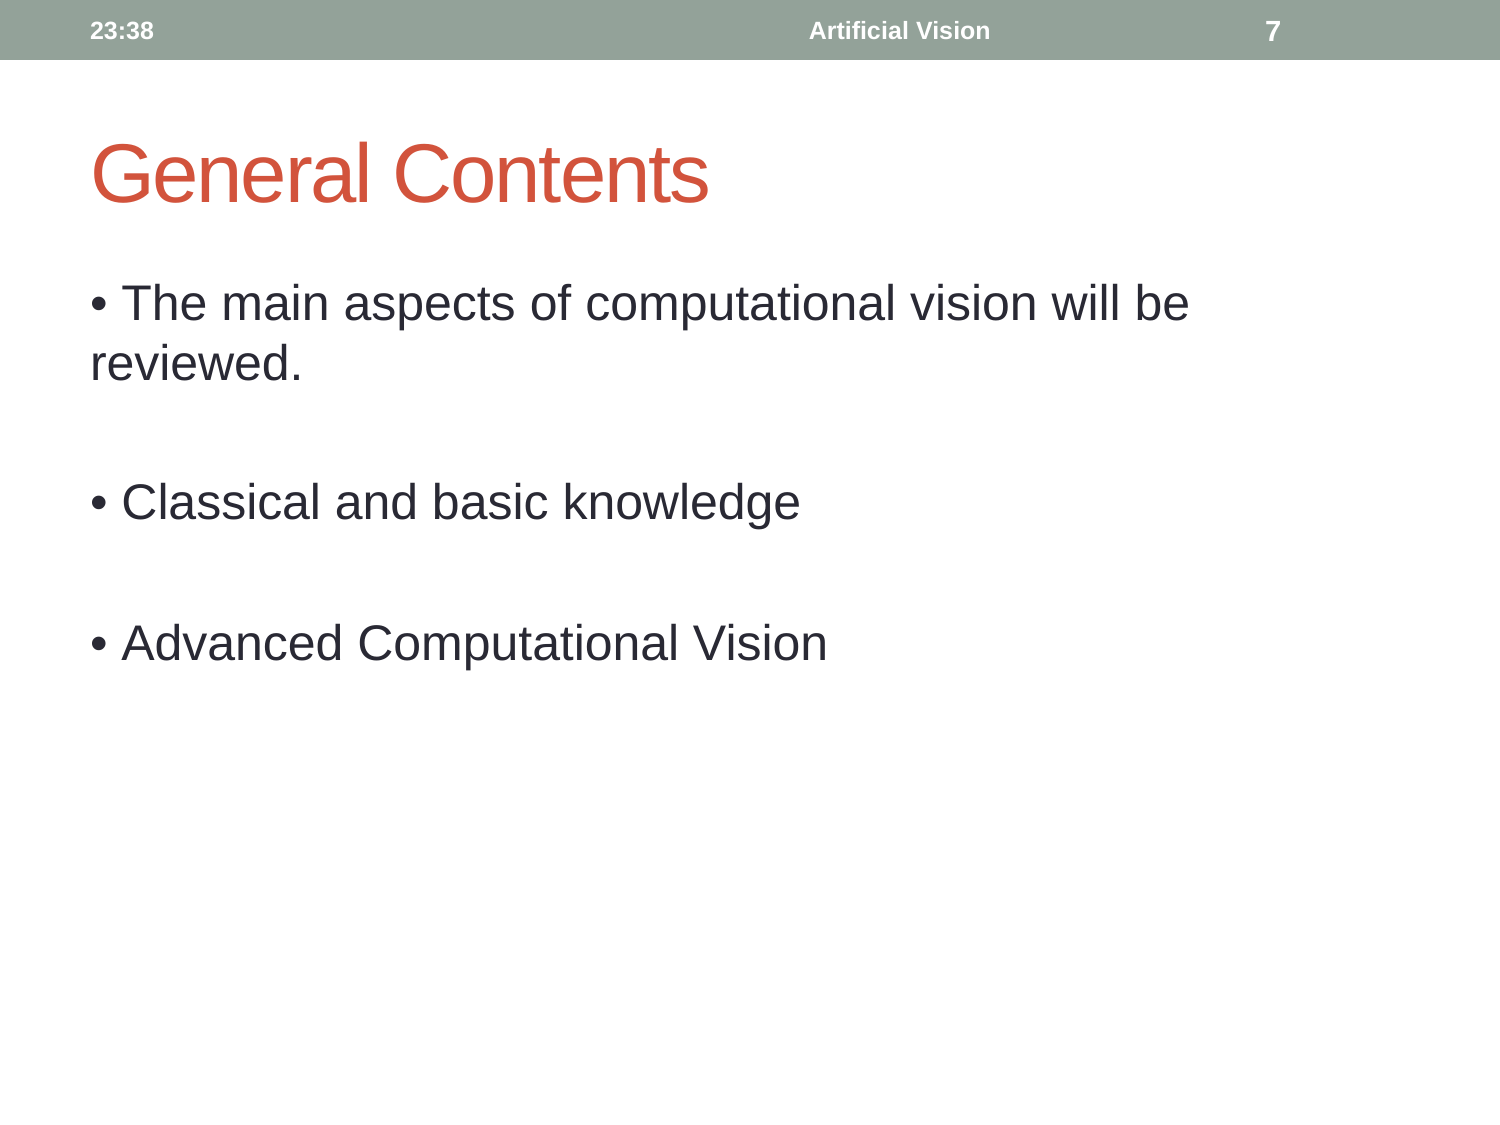

23:38
Artificial Vision
7
# General Contents
• The main aspects of computational vision will be reviewed.

• Classical and basic knowledge

• Advanced Computational Vision